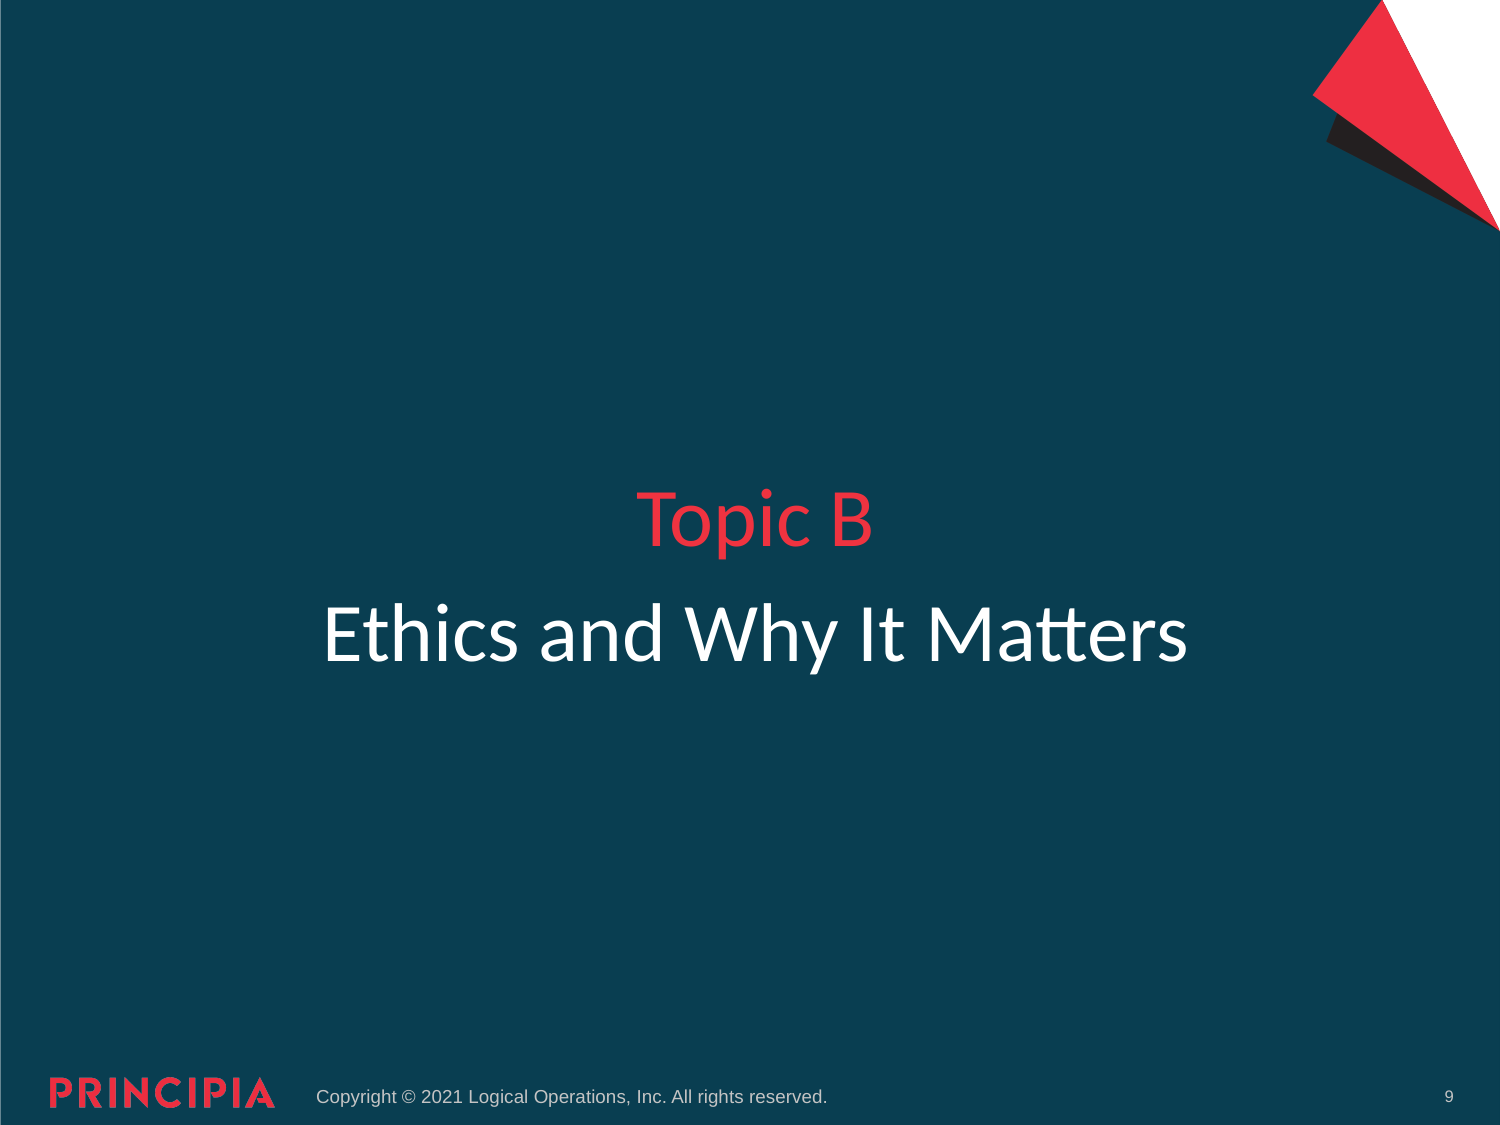

Topic B
# Ethics and Why It Matters
9